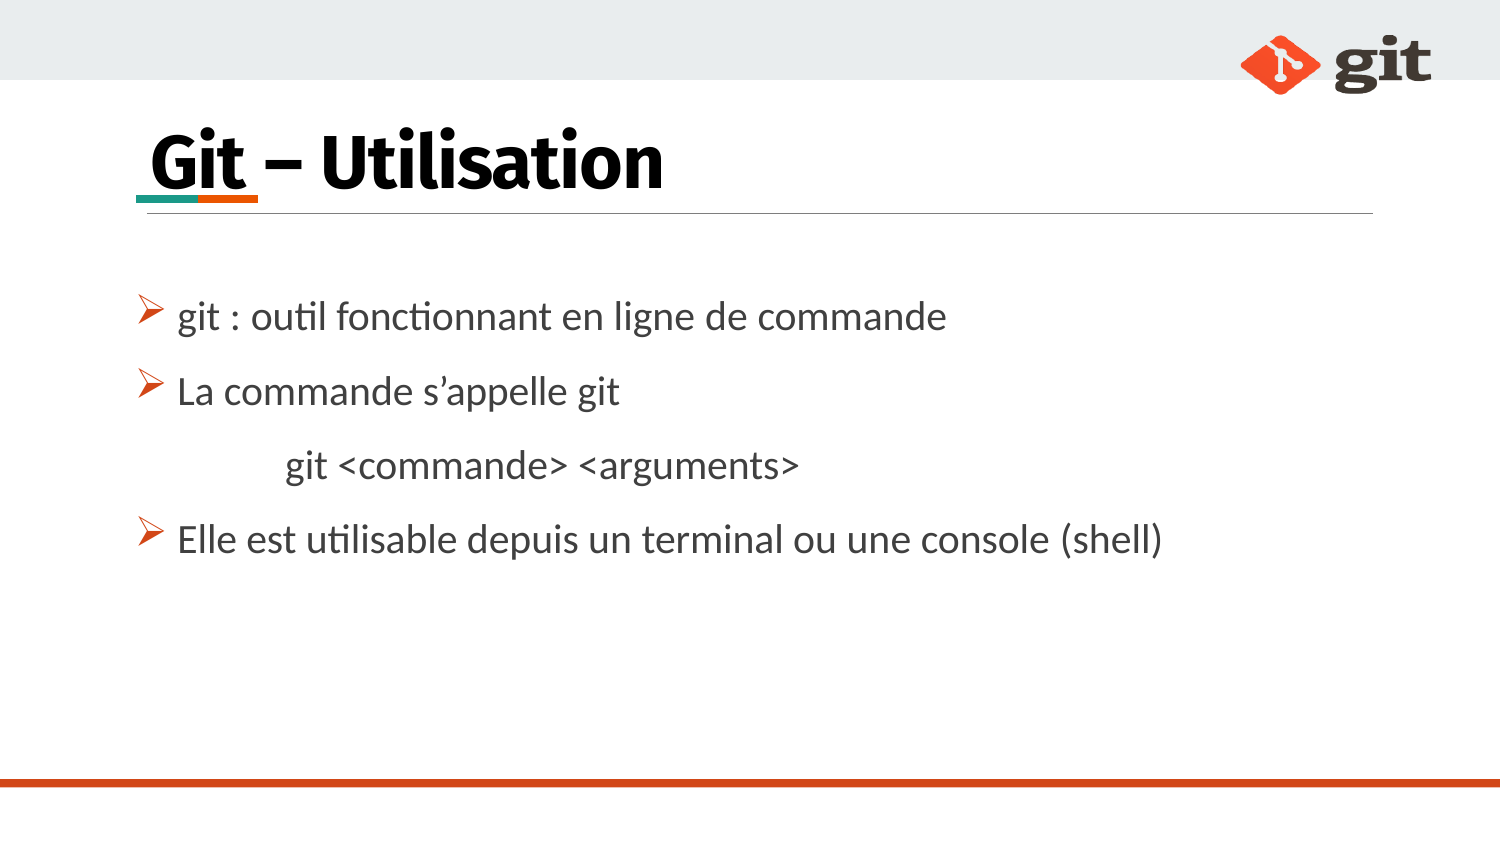

# Git – Utilisation

git : outil fonctionnant en ligne de commande
La commande s’appelle git
git <commande> <arguments>
Elle est utilisable depuis un terminal ou une console (shell)